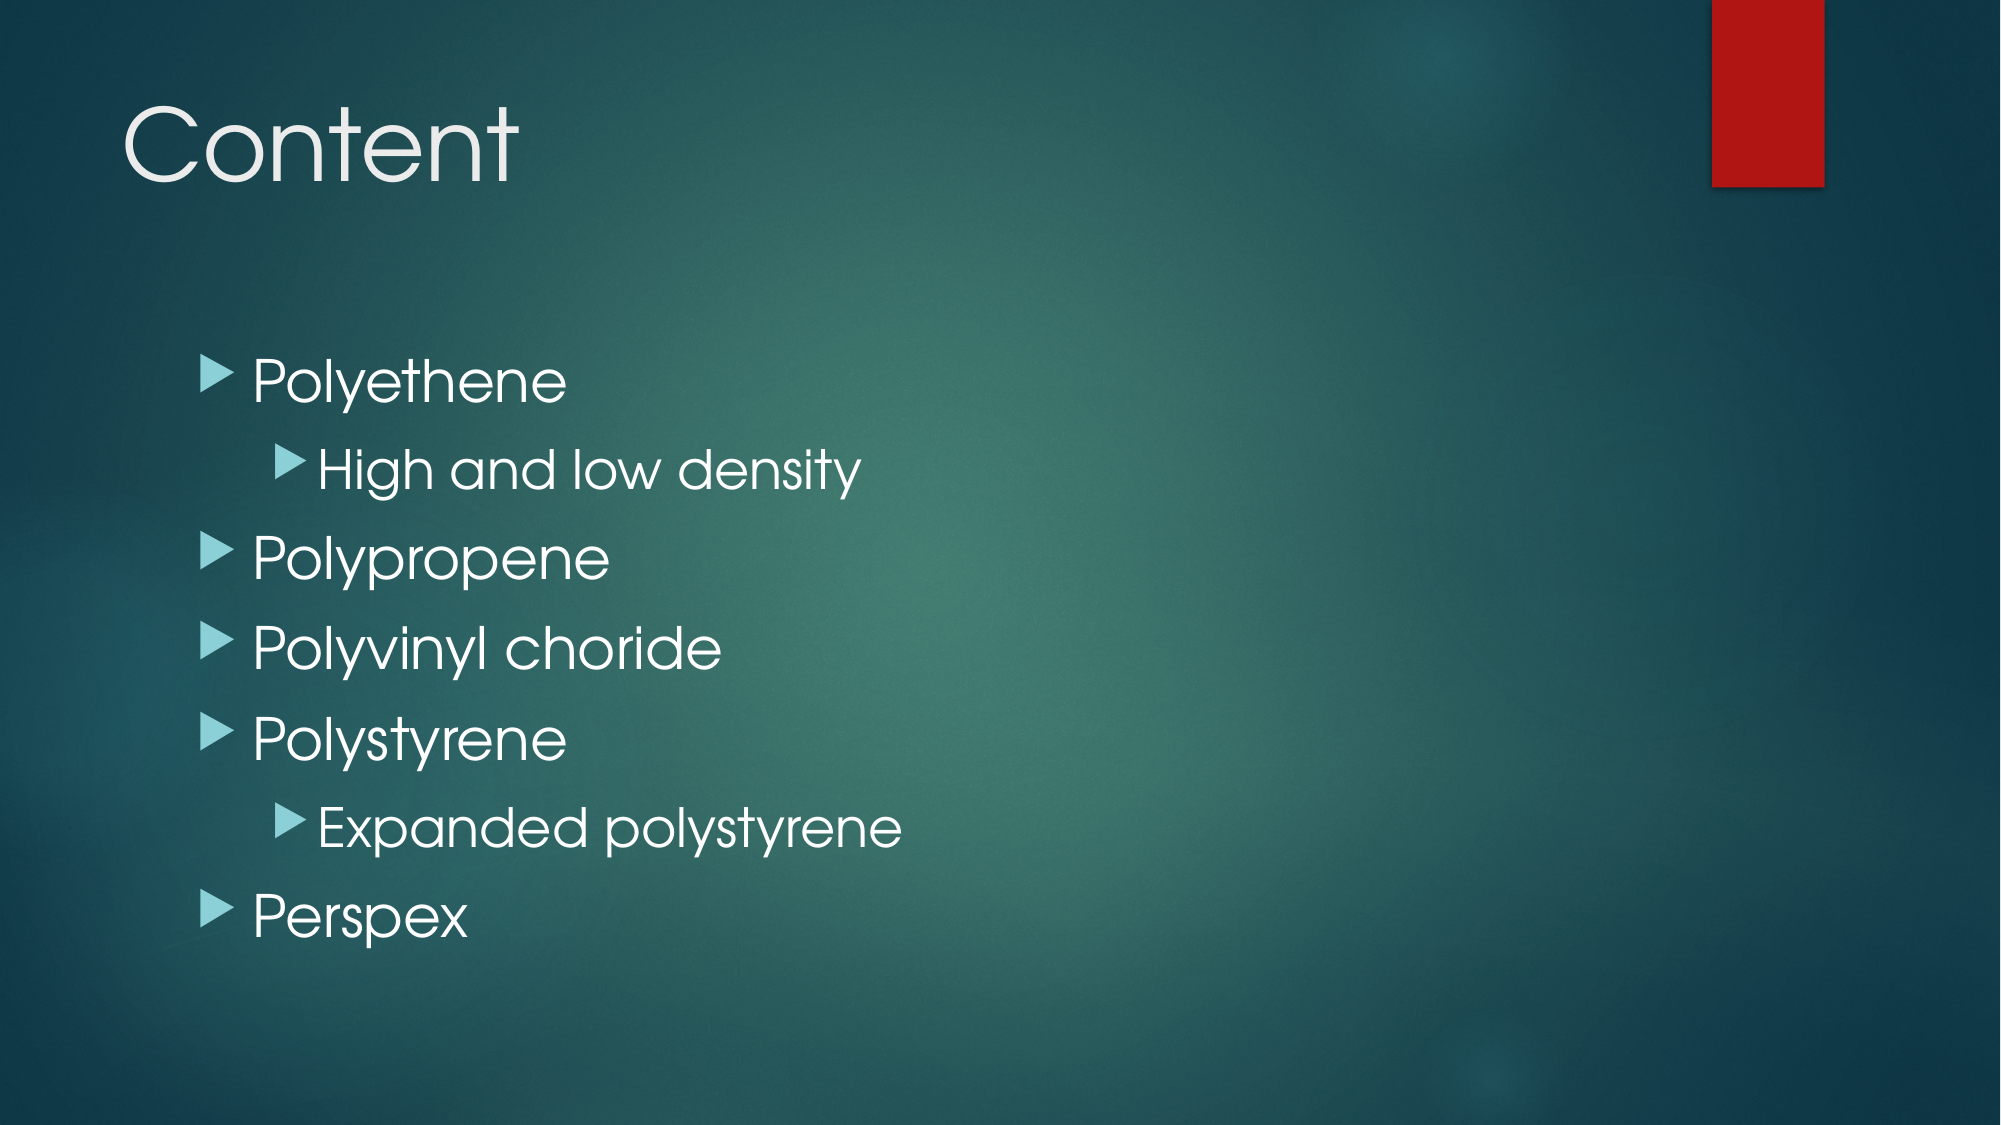

# Content
Polyethene
High and low density
Polypropene
Polyvinyl choride
Polystyrene
Expanded polystyrene
Perspex